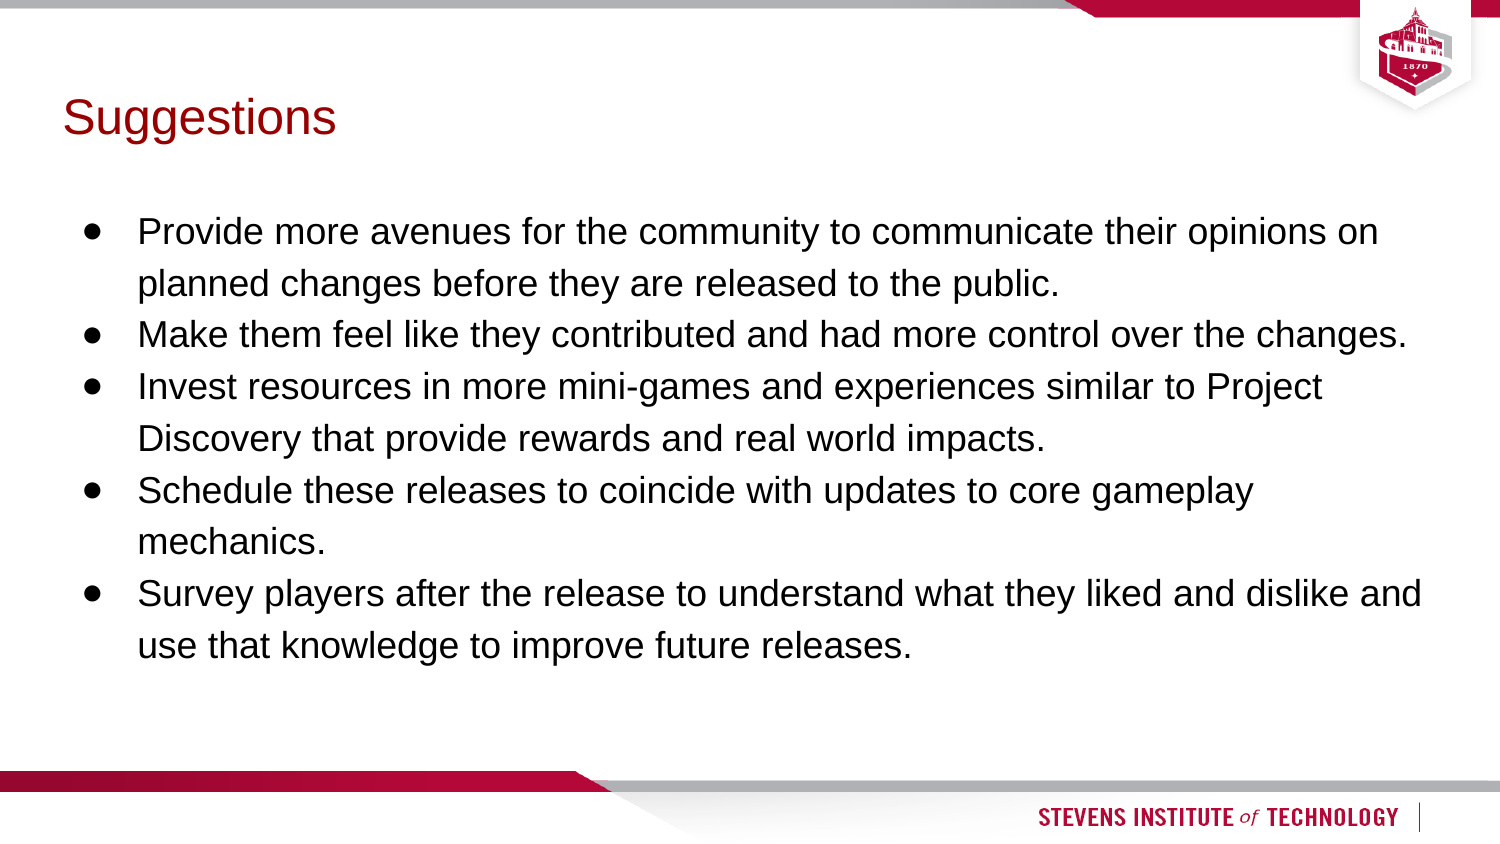

# Suggestions
Provide more avenues for the community to communicate their opinions on planned changes before they are released to the public.
Make them feel like they contributed and had more control over the changes.
Invest resources in more mini-games and experiences similar to Project Discovery that provide rewards and real world impacts.
Schedule these releases to coincide with updates to core gameplay mechanics.
Survey players after the release to understand what they liked and dislike and use that knowledge to improve future releases.